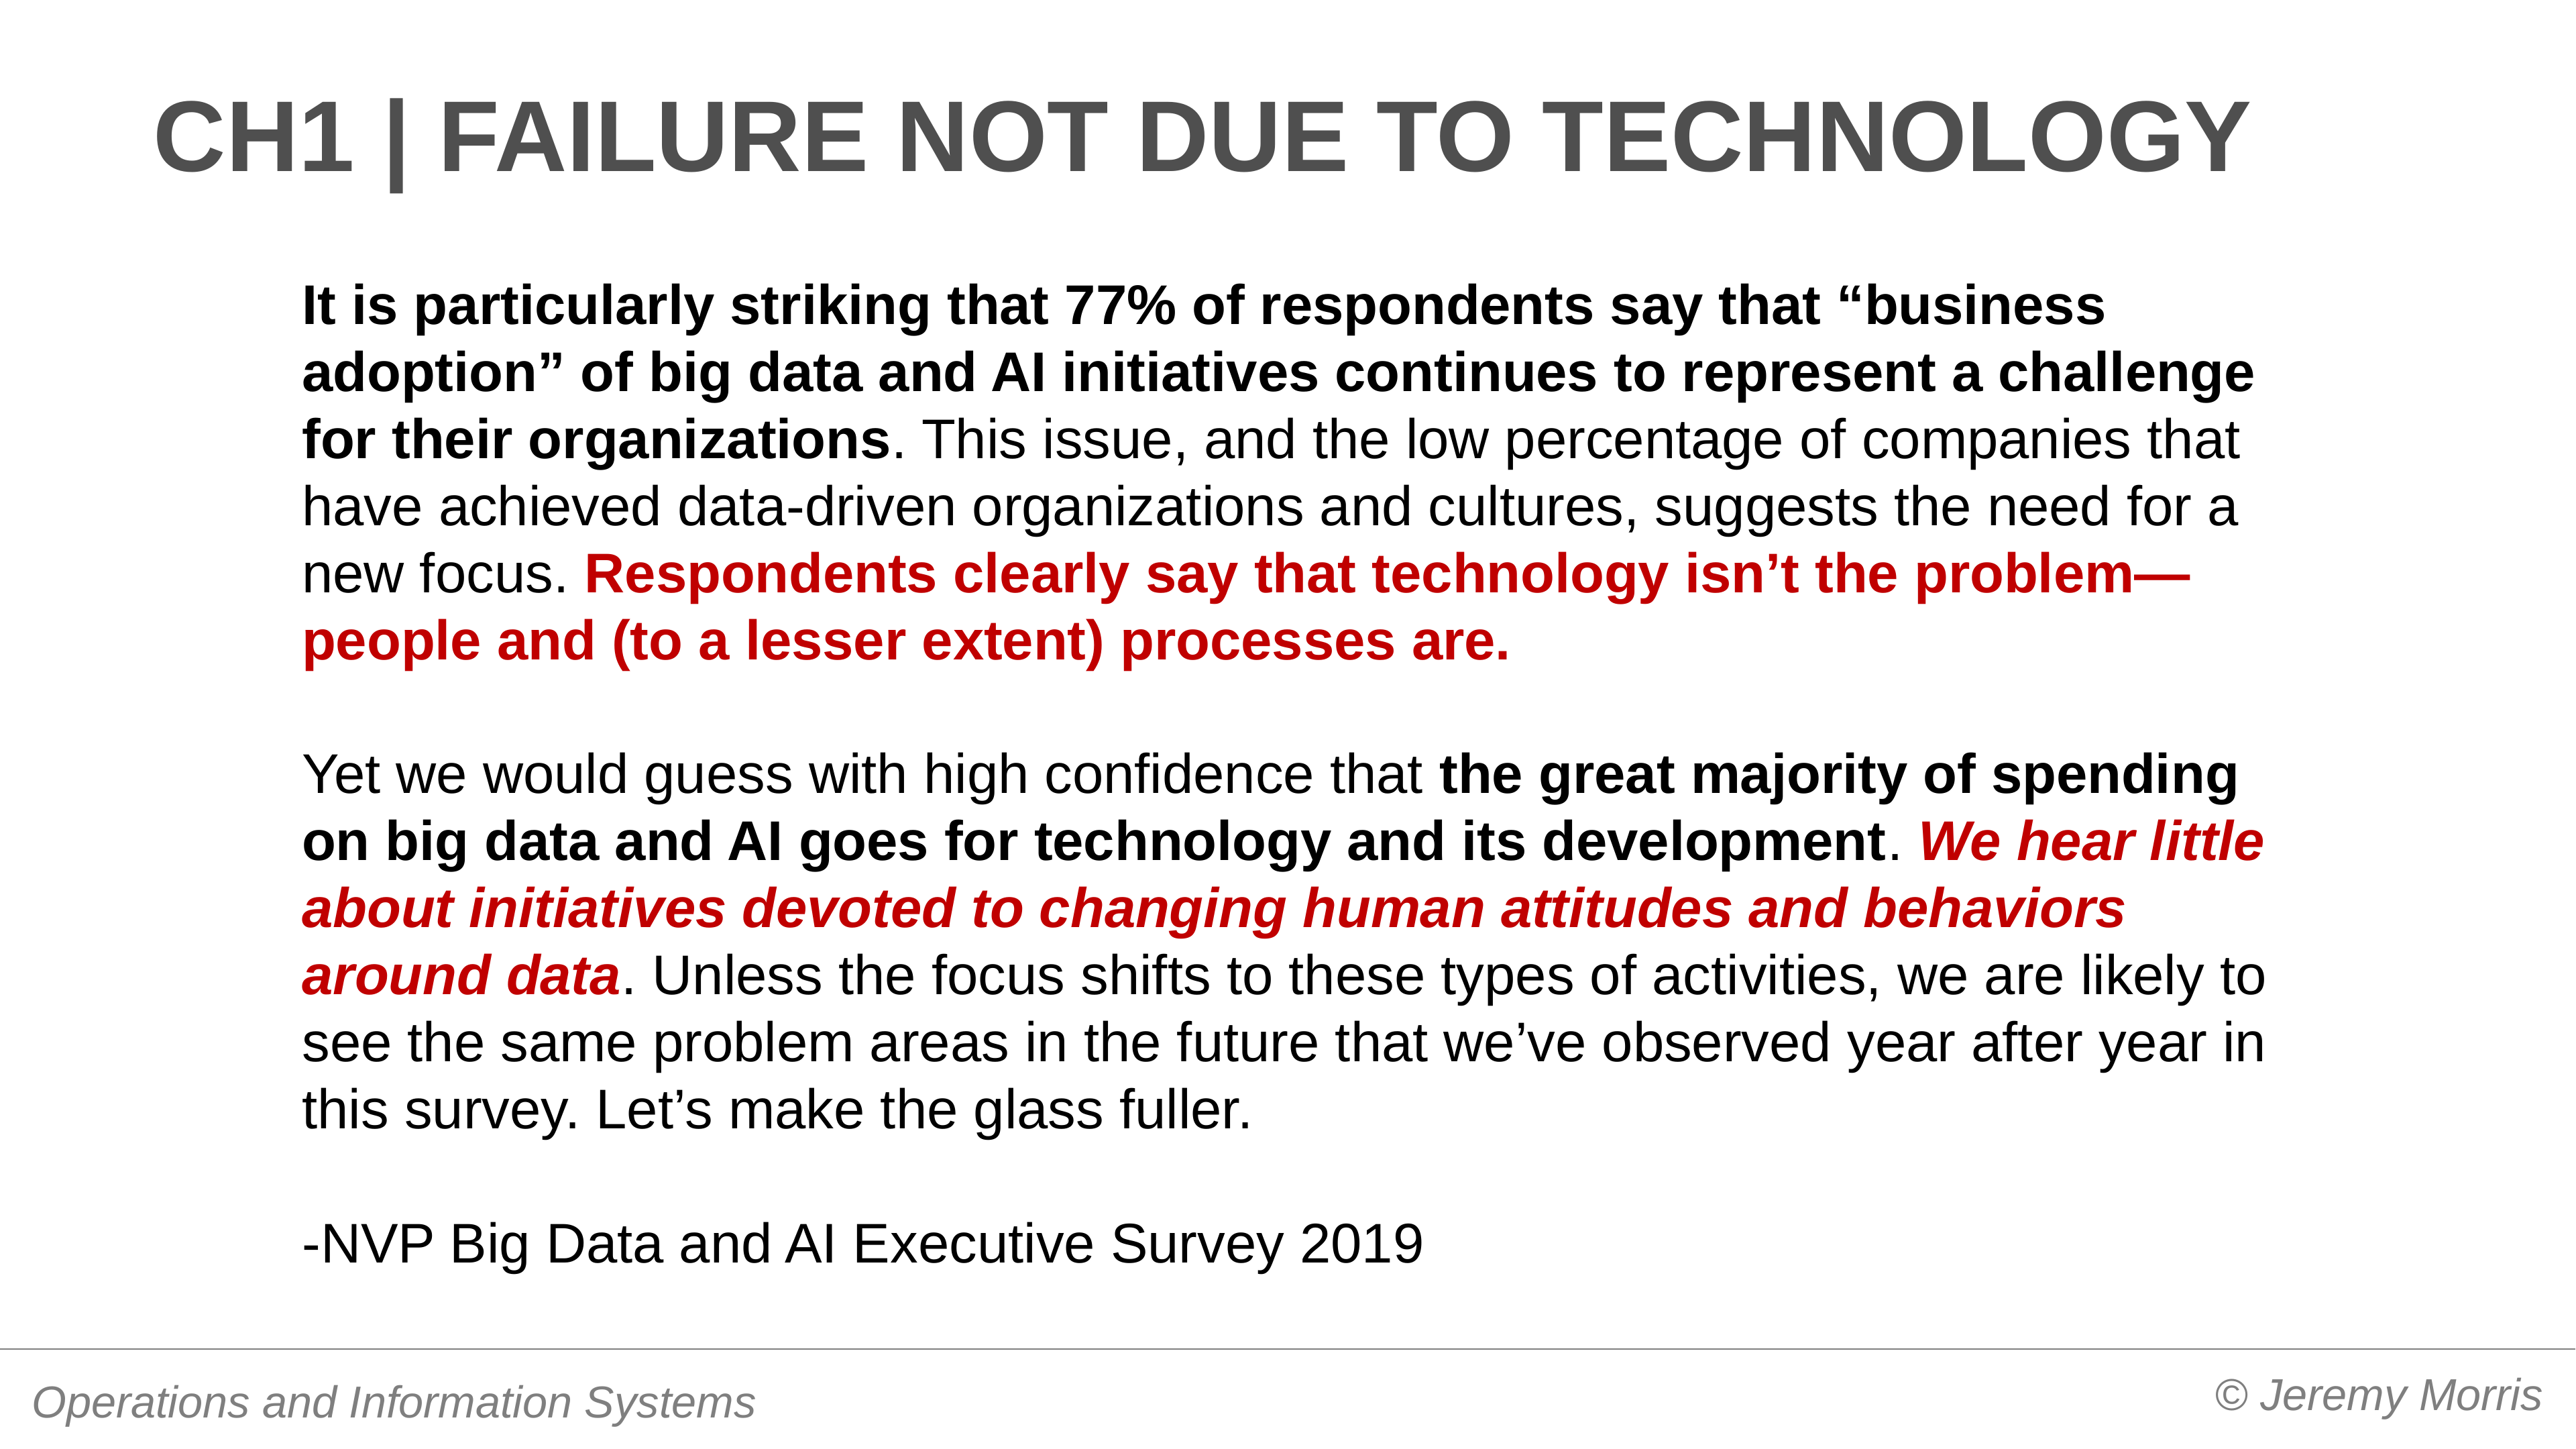

# Ch1 | Failure not due to technology
It is particularly striking that 77% of respondents say that “business adoption” of big data and AI initiatives continues to represent a challenge for their organizations. This issue, and the low percentage of companies that have achieved data-driven organizations and cultures, suggests the need for a new focus. Respondents clearly say that technology isn’t the problem—people and (to a lesser extent) processes are.

Yet we would guess with high confidence that the great majority of spending on big data and AI goes for technology and its development. We hear little about initiatives devoted to changing human attitudes and behaviors around data. Unless the focus shifts to these types of activities, we are likely to see the same problem areas in the future that we’ve observed year after year in this survey. Let’s make the glass fuller.

-NVP Big Data and AI Executive Survey 2019